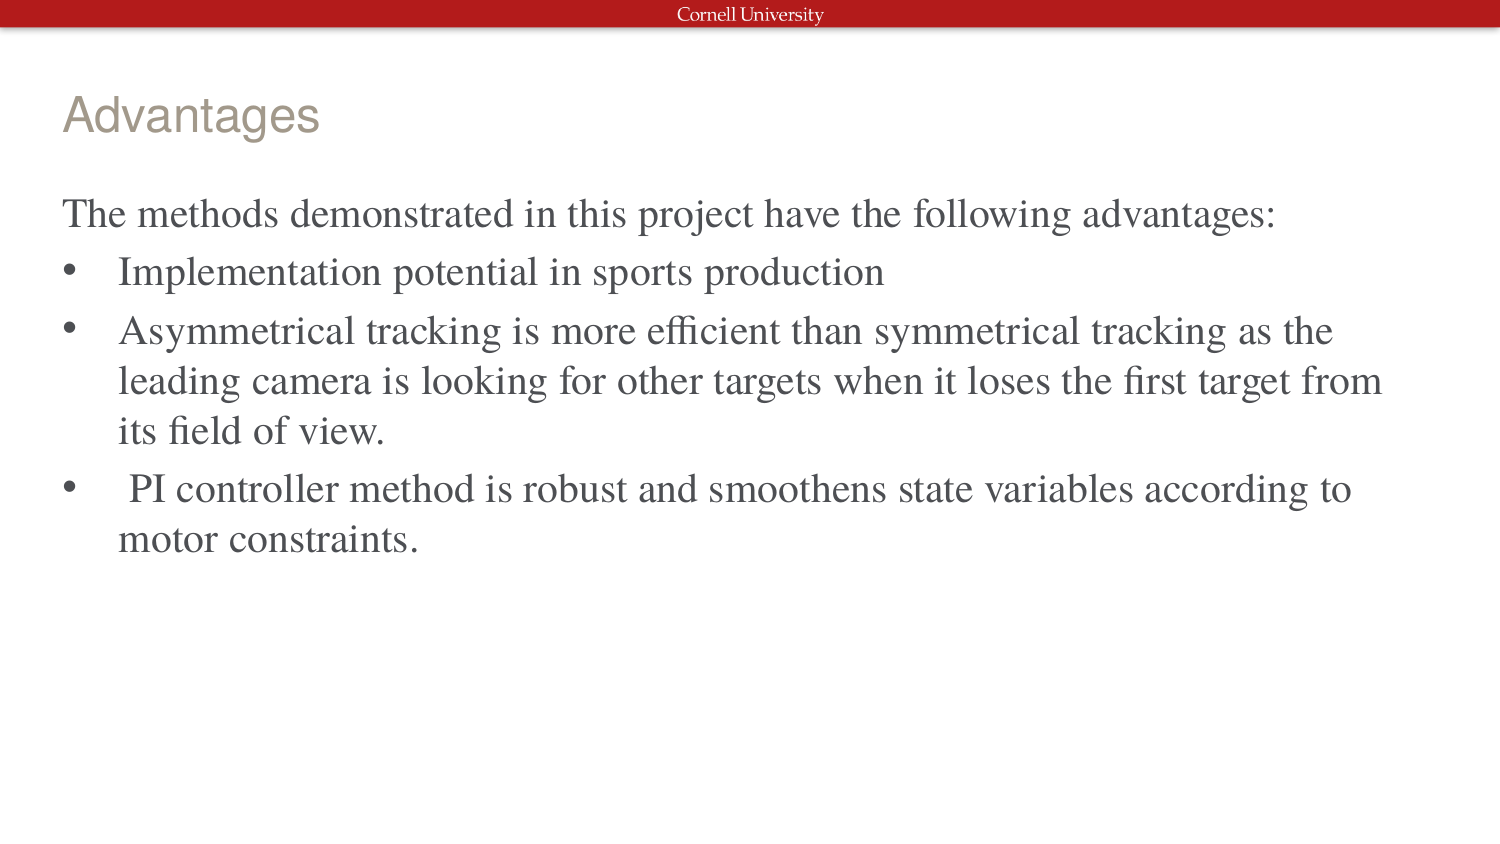

# Advantages
The methods demonstrated in this project have the following advantages:
Implementation potential in sports production
Asymmetrical tracking is more efficient than symmetrical tracking as the leading camera is looking for other targets when it loses the first target from its field of view.
 PI controller method is robust and smoothens state variables according to motor constraints.